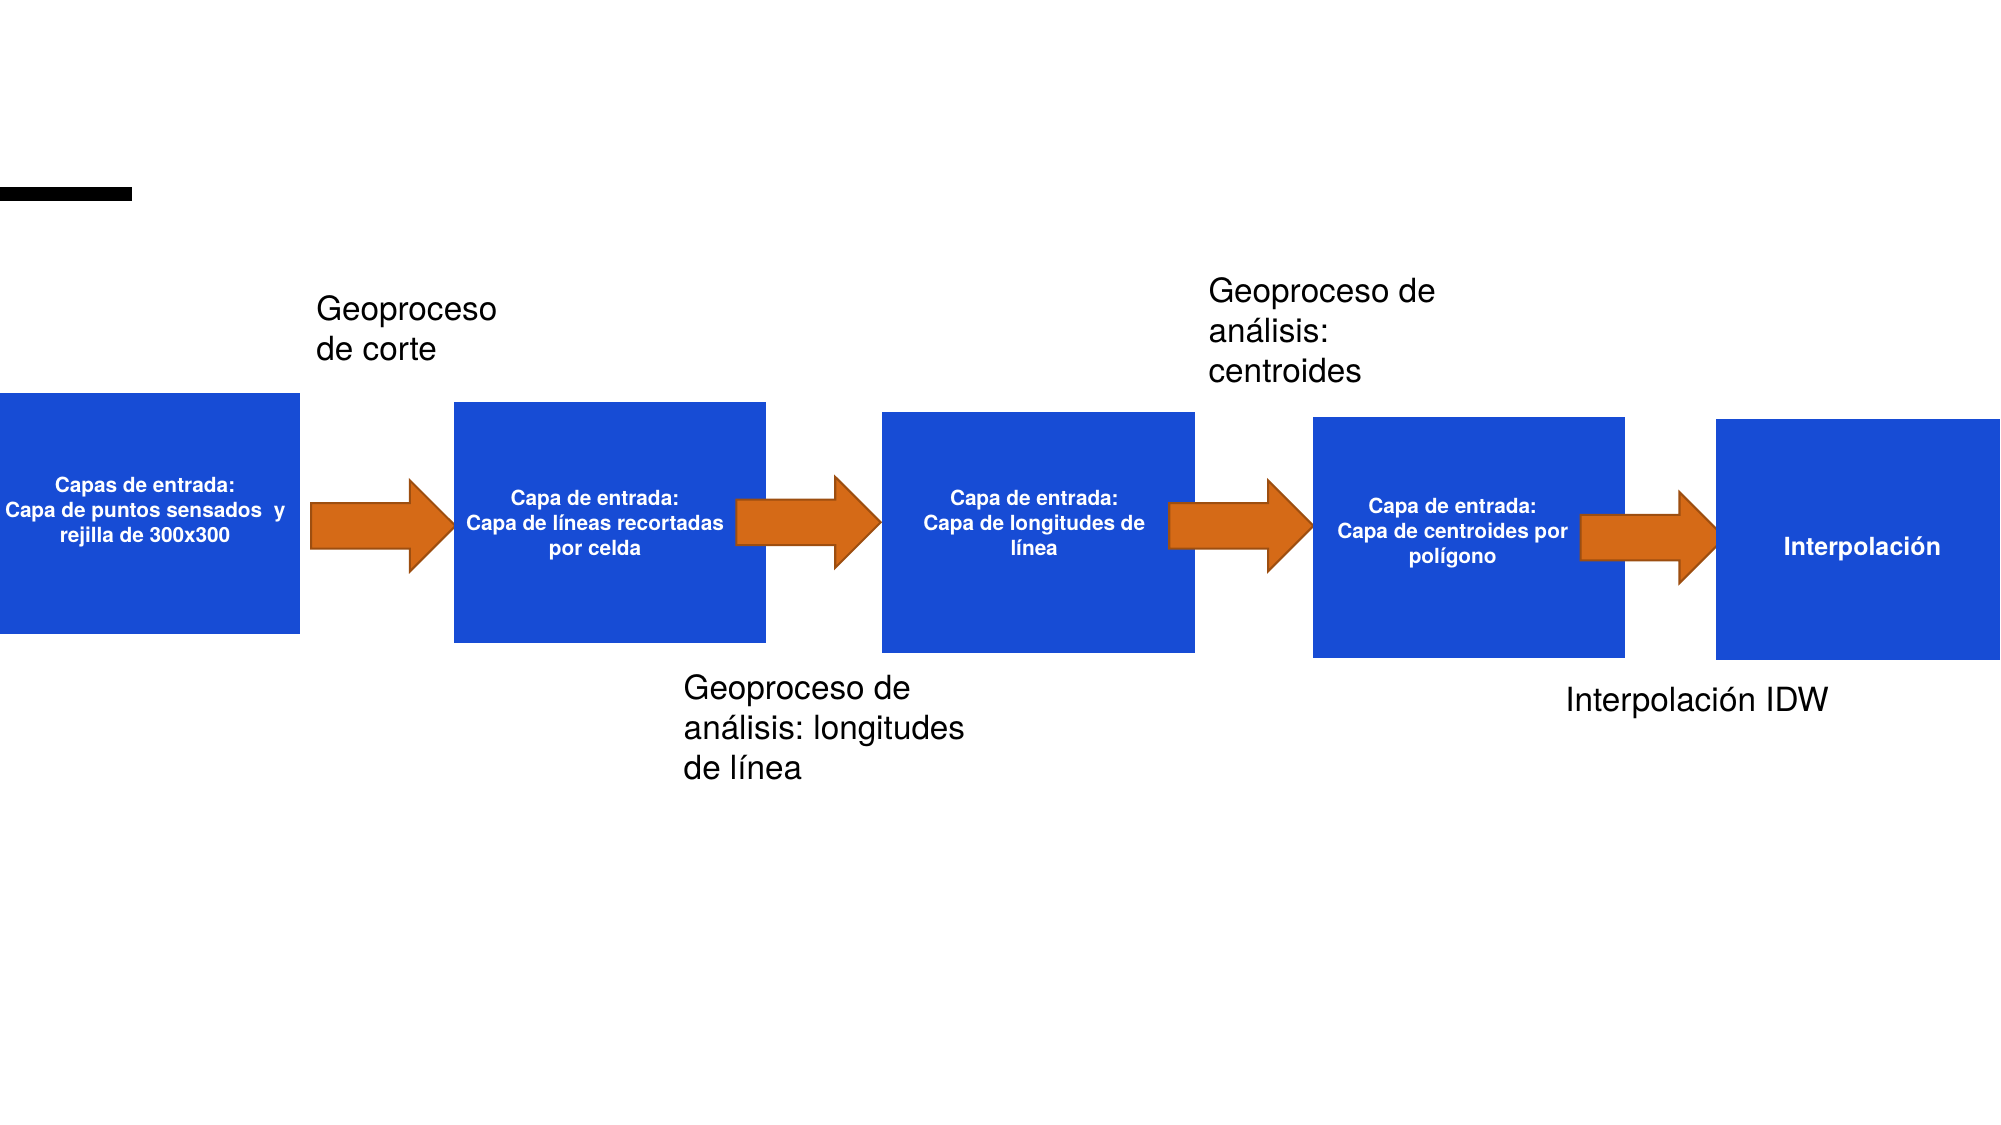

Geoproceso de análisis: centroides
Geoproceso de corte

Capas de entrada:
Capa de puntos sensados  y rejilla de 300x300
Capa de entrada:
Capa de líneas recortadas
por celda

Capa de entrada:
Capa de longitudes de línea

Capa de entrada:
Capa de centroides por polígono

Interpolación
Geoproceso de análisis: longitudes de línea
Interpolación IDW